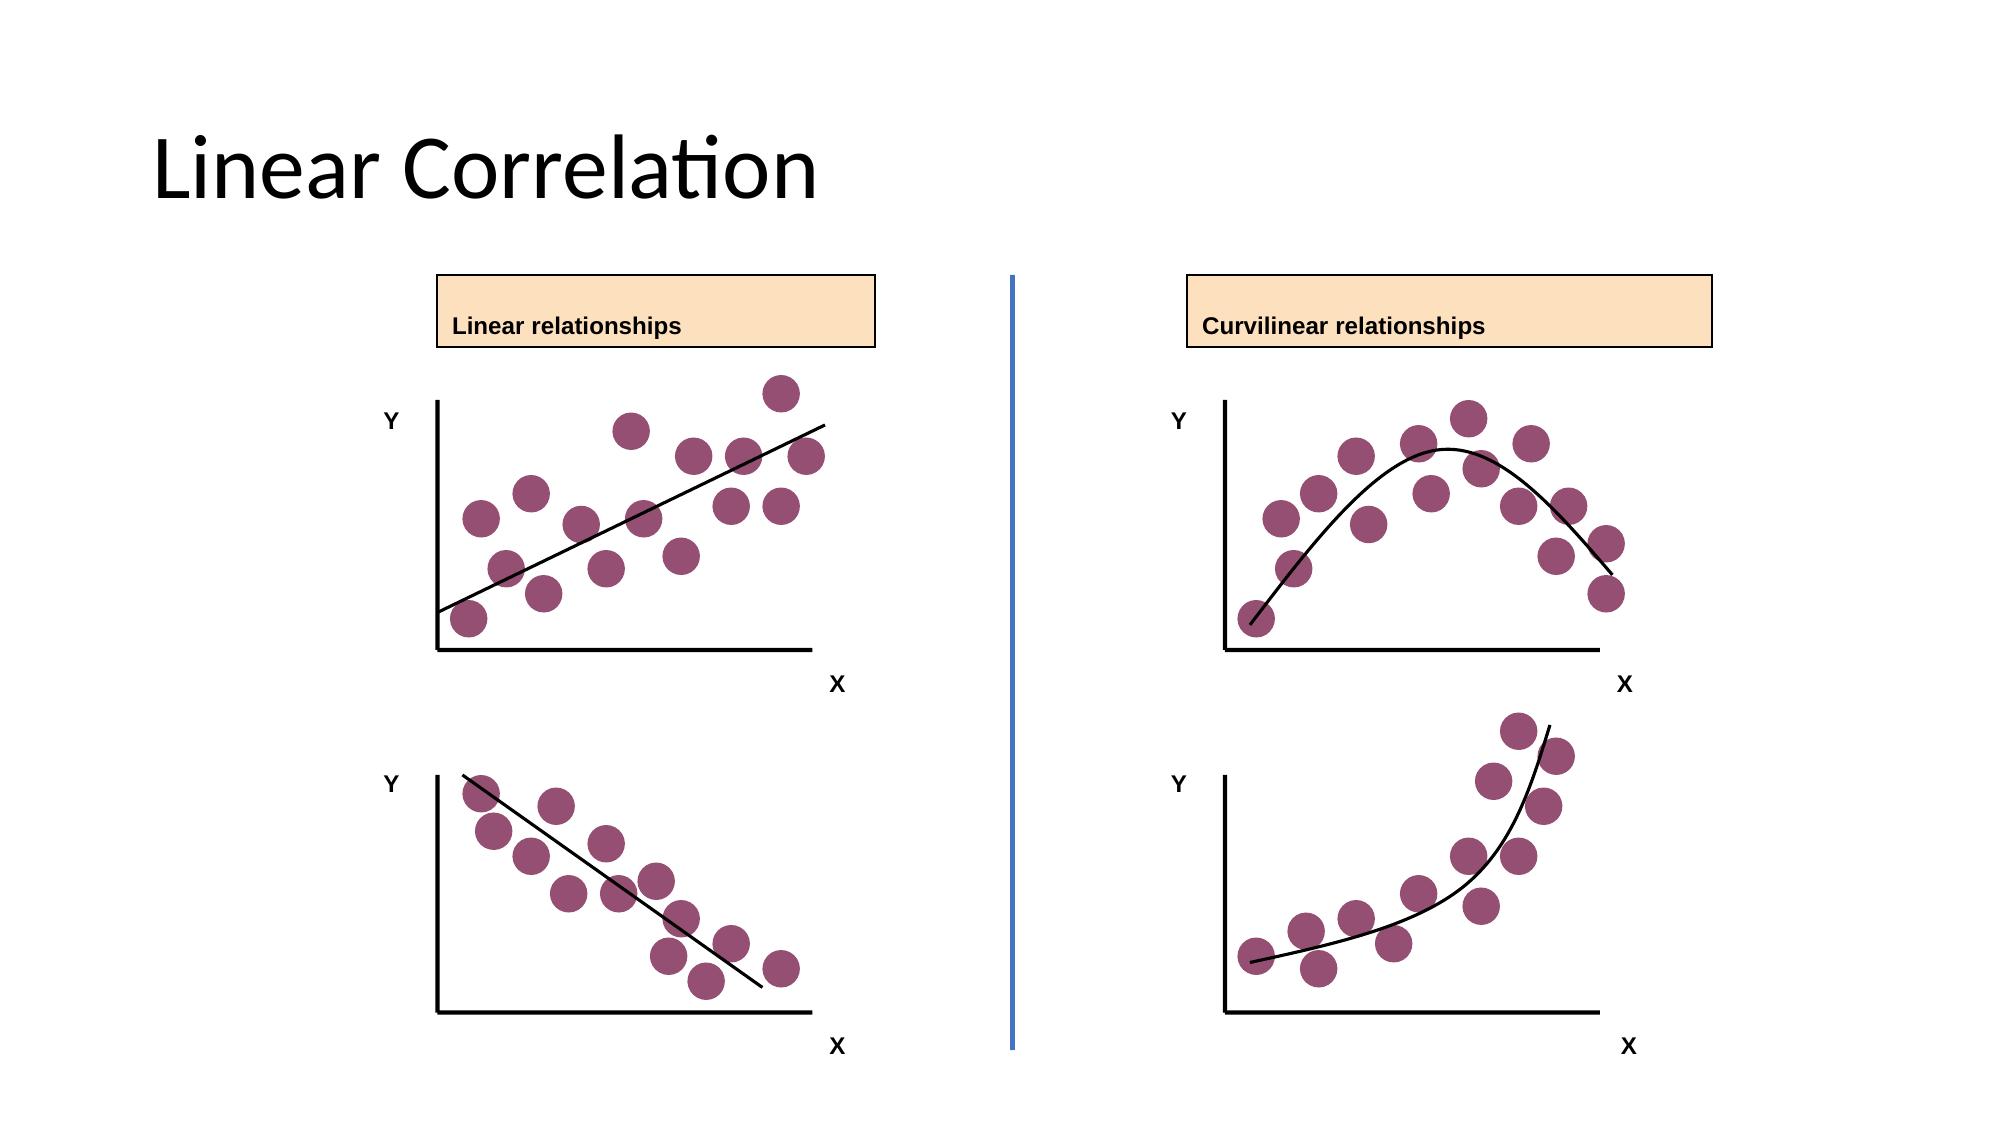

# Linear Correlation

Linear relationships
Curvilinear relationships
Y
Y

X
X

Y
Y

X
X